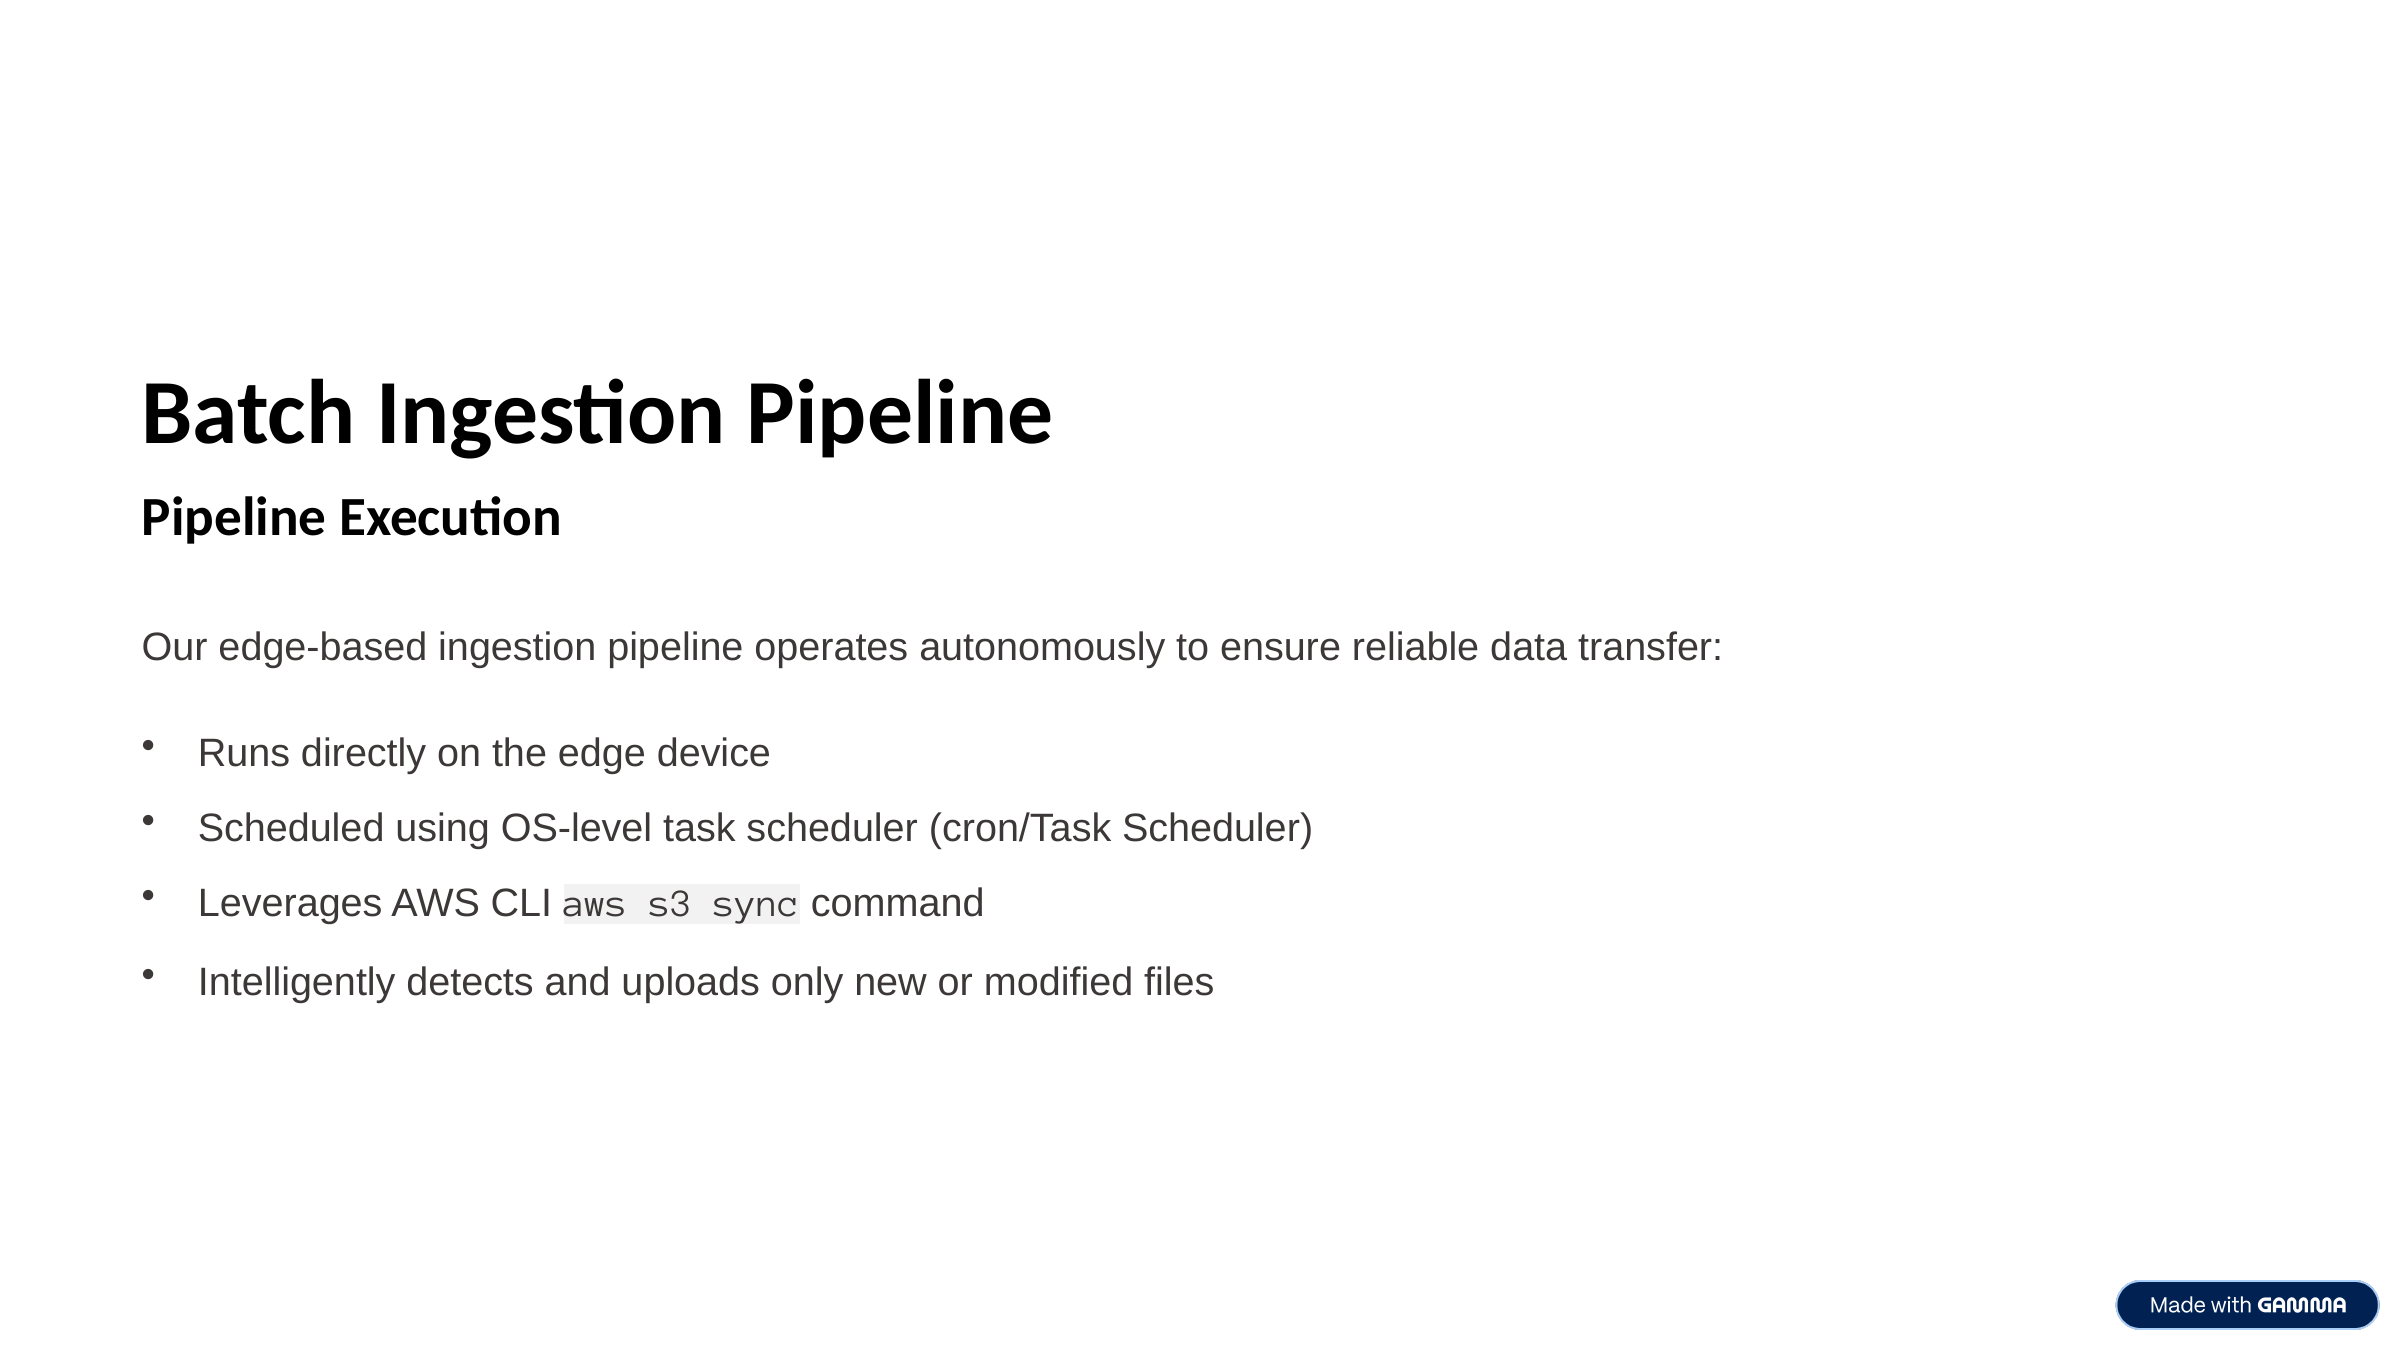

Batch Ingestion Pipeline
Pipeline Execution
Our edge-based ingestion pipeline operates autonomously to ensure reliable data transfer:
Runs directly on the edge device
Scheduled using OS-level task scheduler (cron/Task Scheduler)
Leverages AWS CLI aws s3 sync command
Intelligently detects and uploads only new or modified files